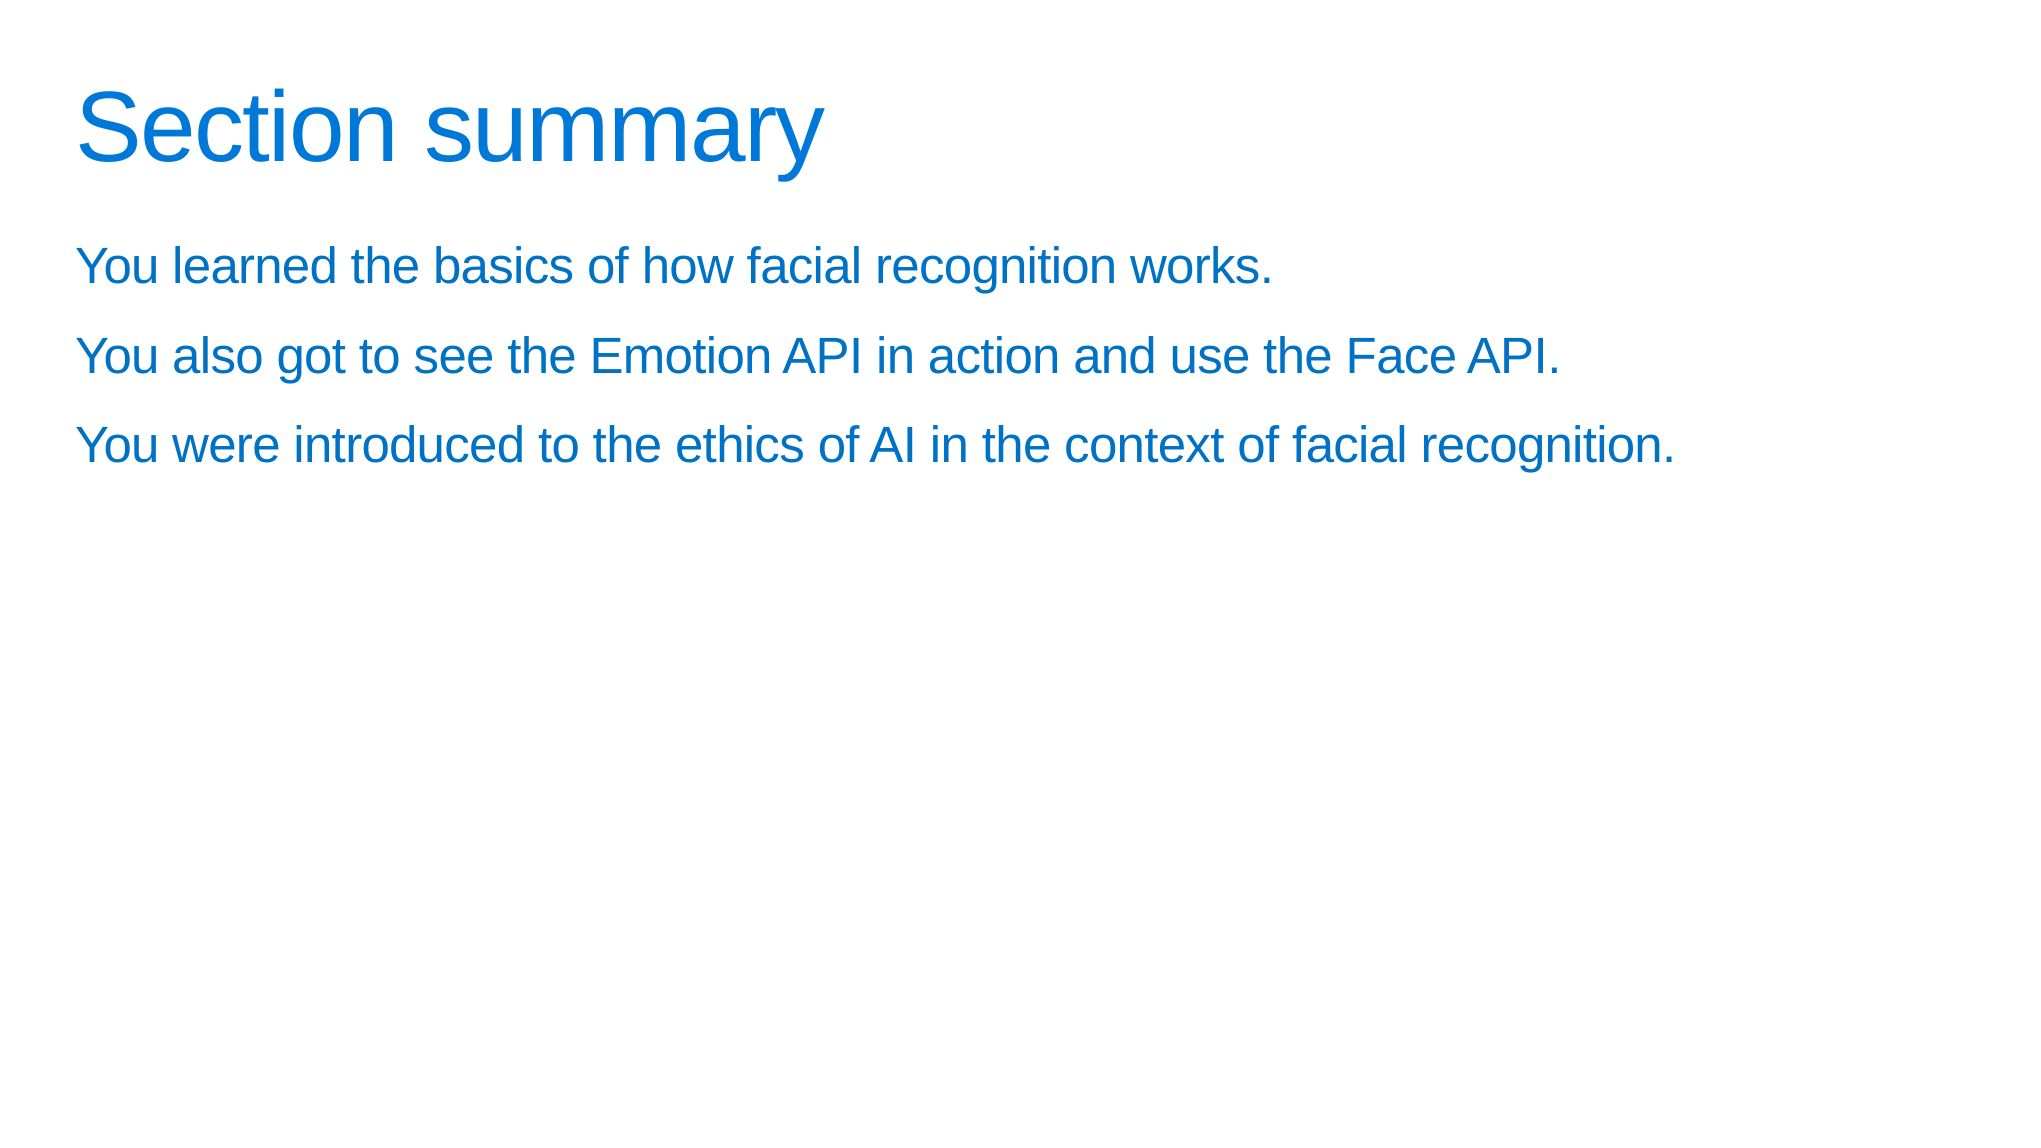

# Section summary
You learned the basics of how facial recognition works.
You also got to see the Emotion API in action and use the Face API.
You were introduced to the ethics of AI in the context of facial recognition.